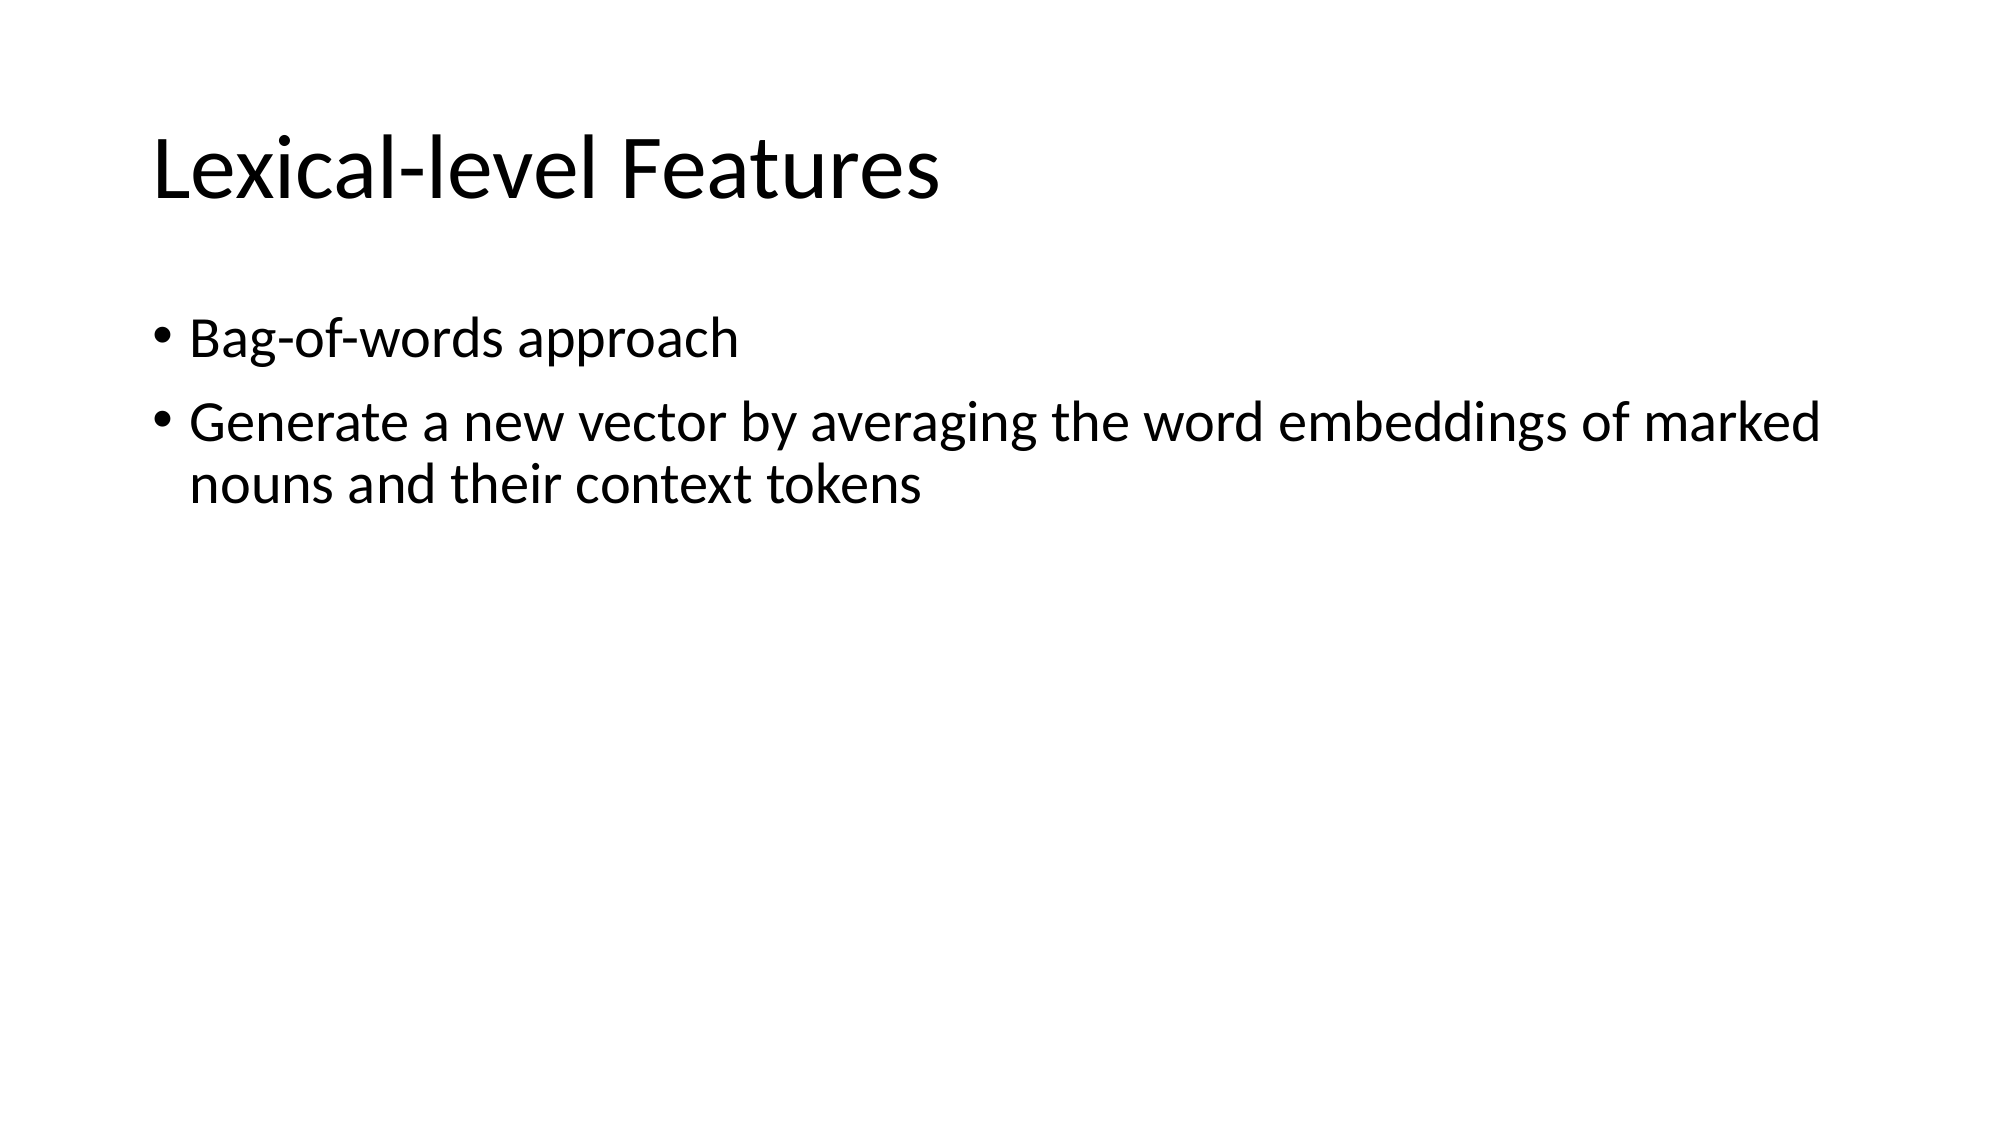

# Lexical-level Features
Bag-of-words approach
Generate a new vector by averaging the word embeddings of marked nouns and their context tokens